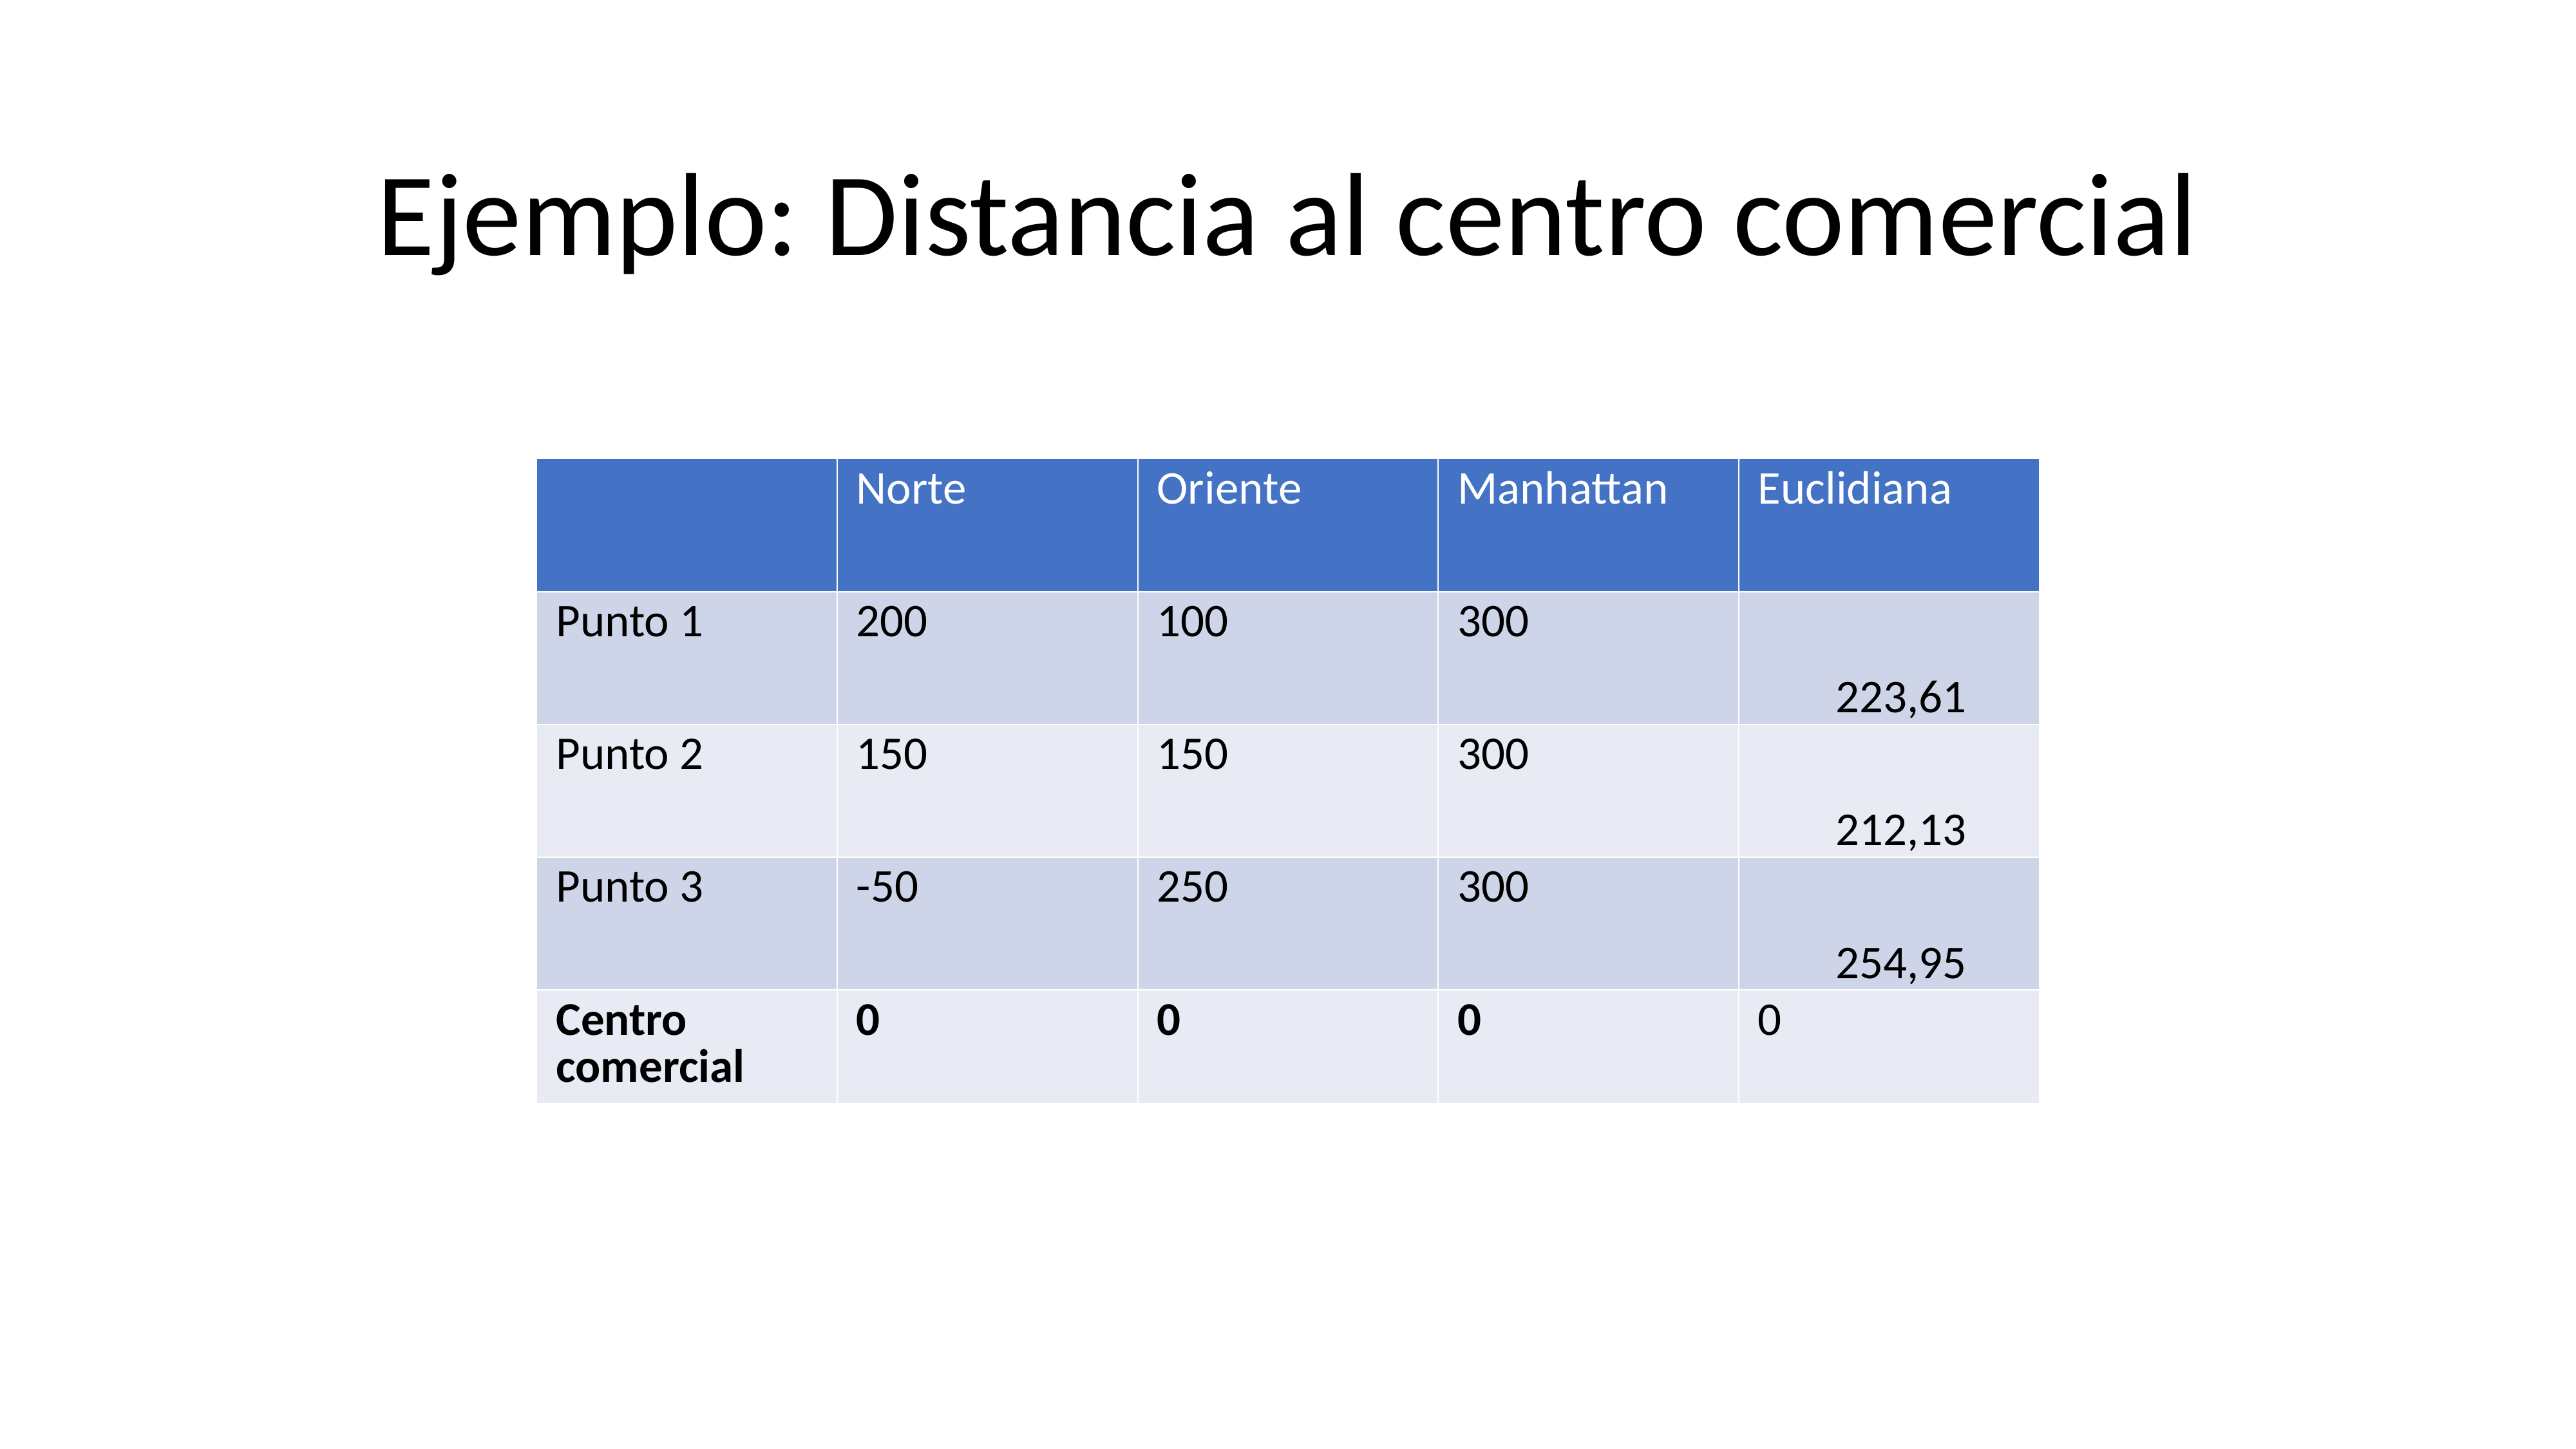

# Ejemplo: Distancia al centro comercial
|  | Norte | Oriente | Manhattan | Euclidiana |
| --- | --- | --- | --- | --- |
| Punto 1 | 200 | 100 | 300 | 223,61 |
| Punto 2 | 150 | 150 | 300 | 212,13 |
| Punto 3 | -50 | 250 | 300 | 254,95 |
| Centro comercial | 0 | 0 | 0 | 0 |